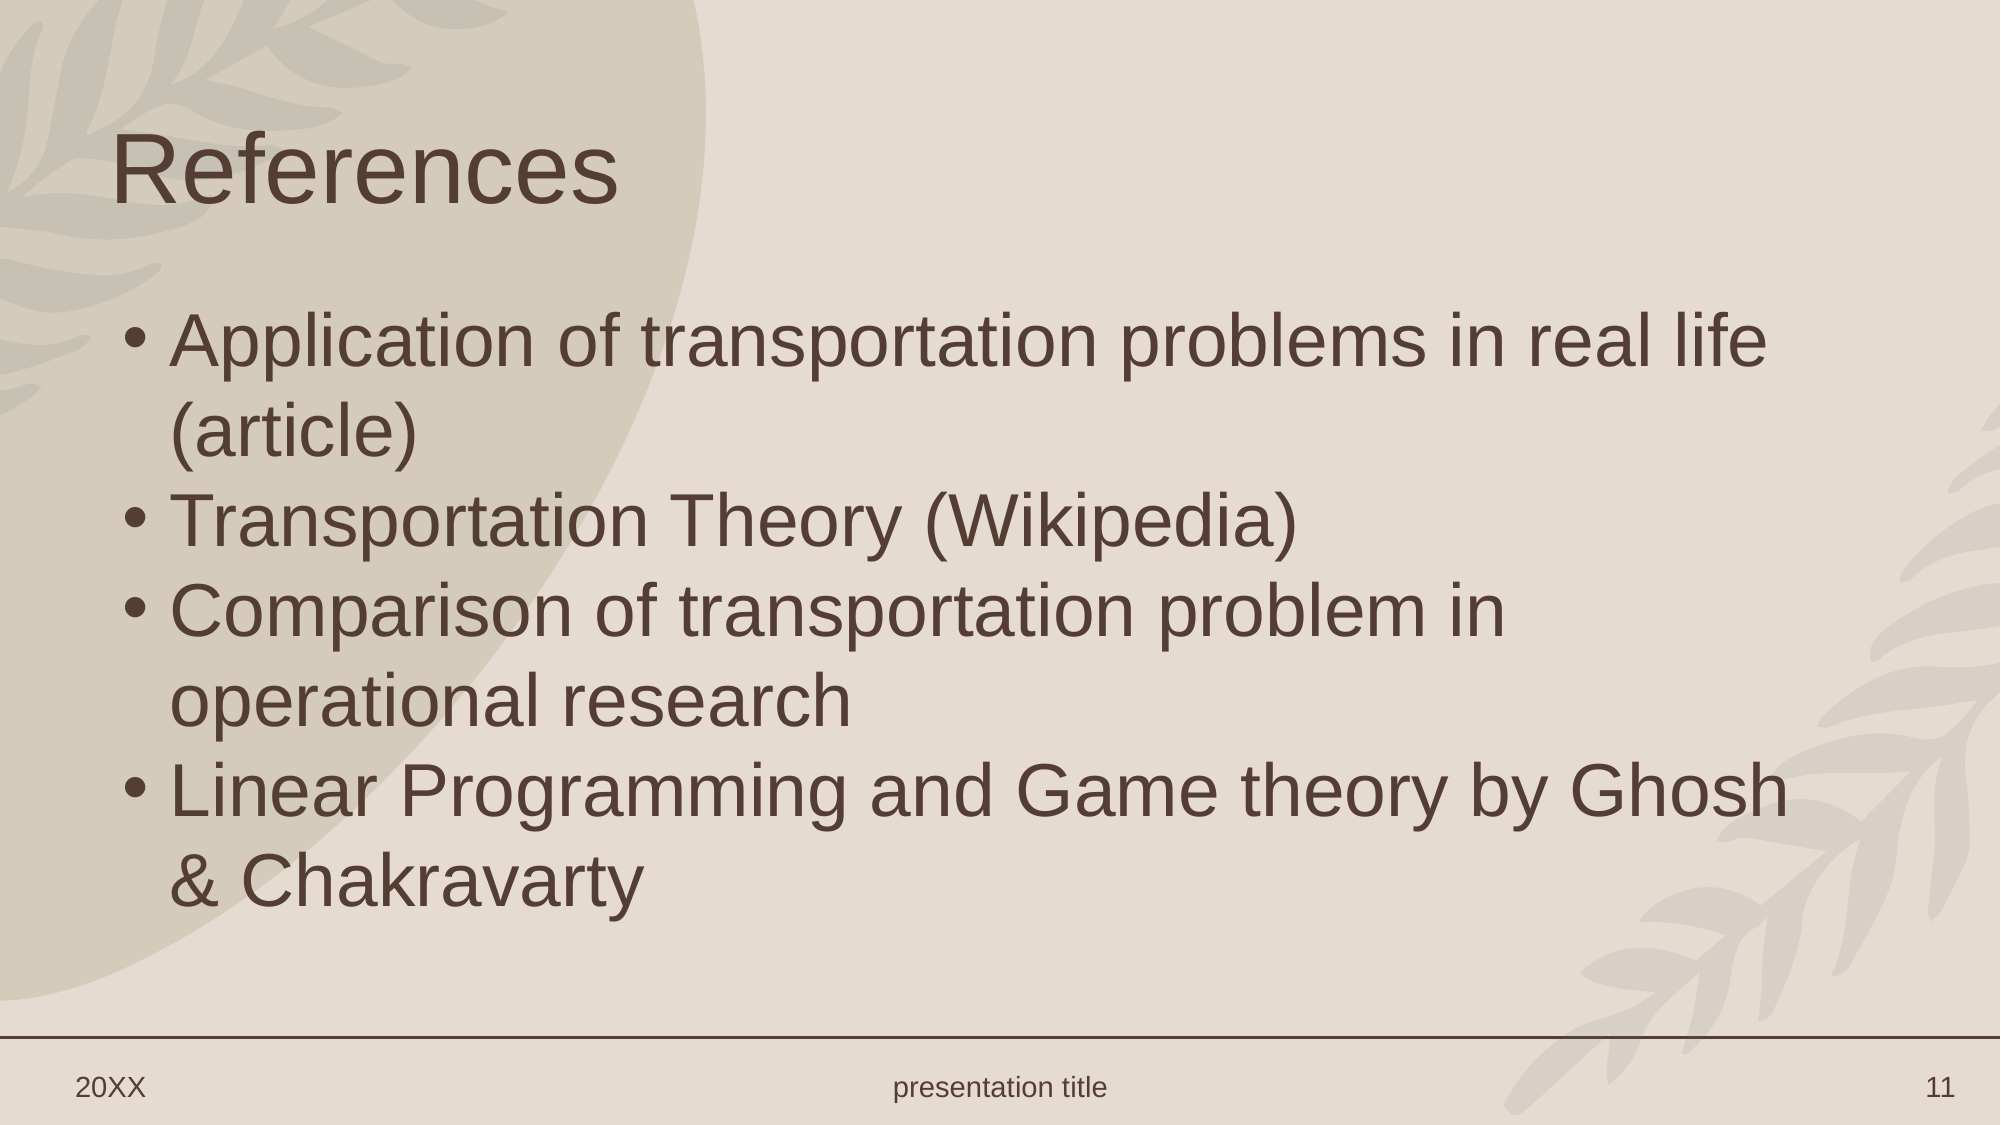

# References
Application of transportation problems in real life (article)
Transportation Theory (Wikipedia)
Comparison of transportation problem in operational research
Linear Programming and Game theory by Ghosh & Chakravarty

20XX
presentation title
11